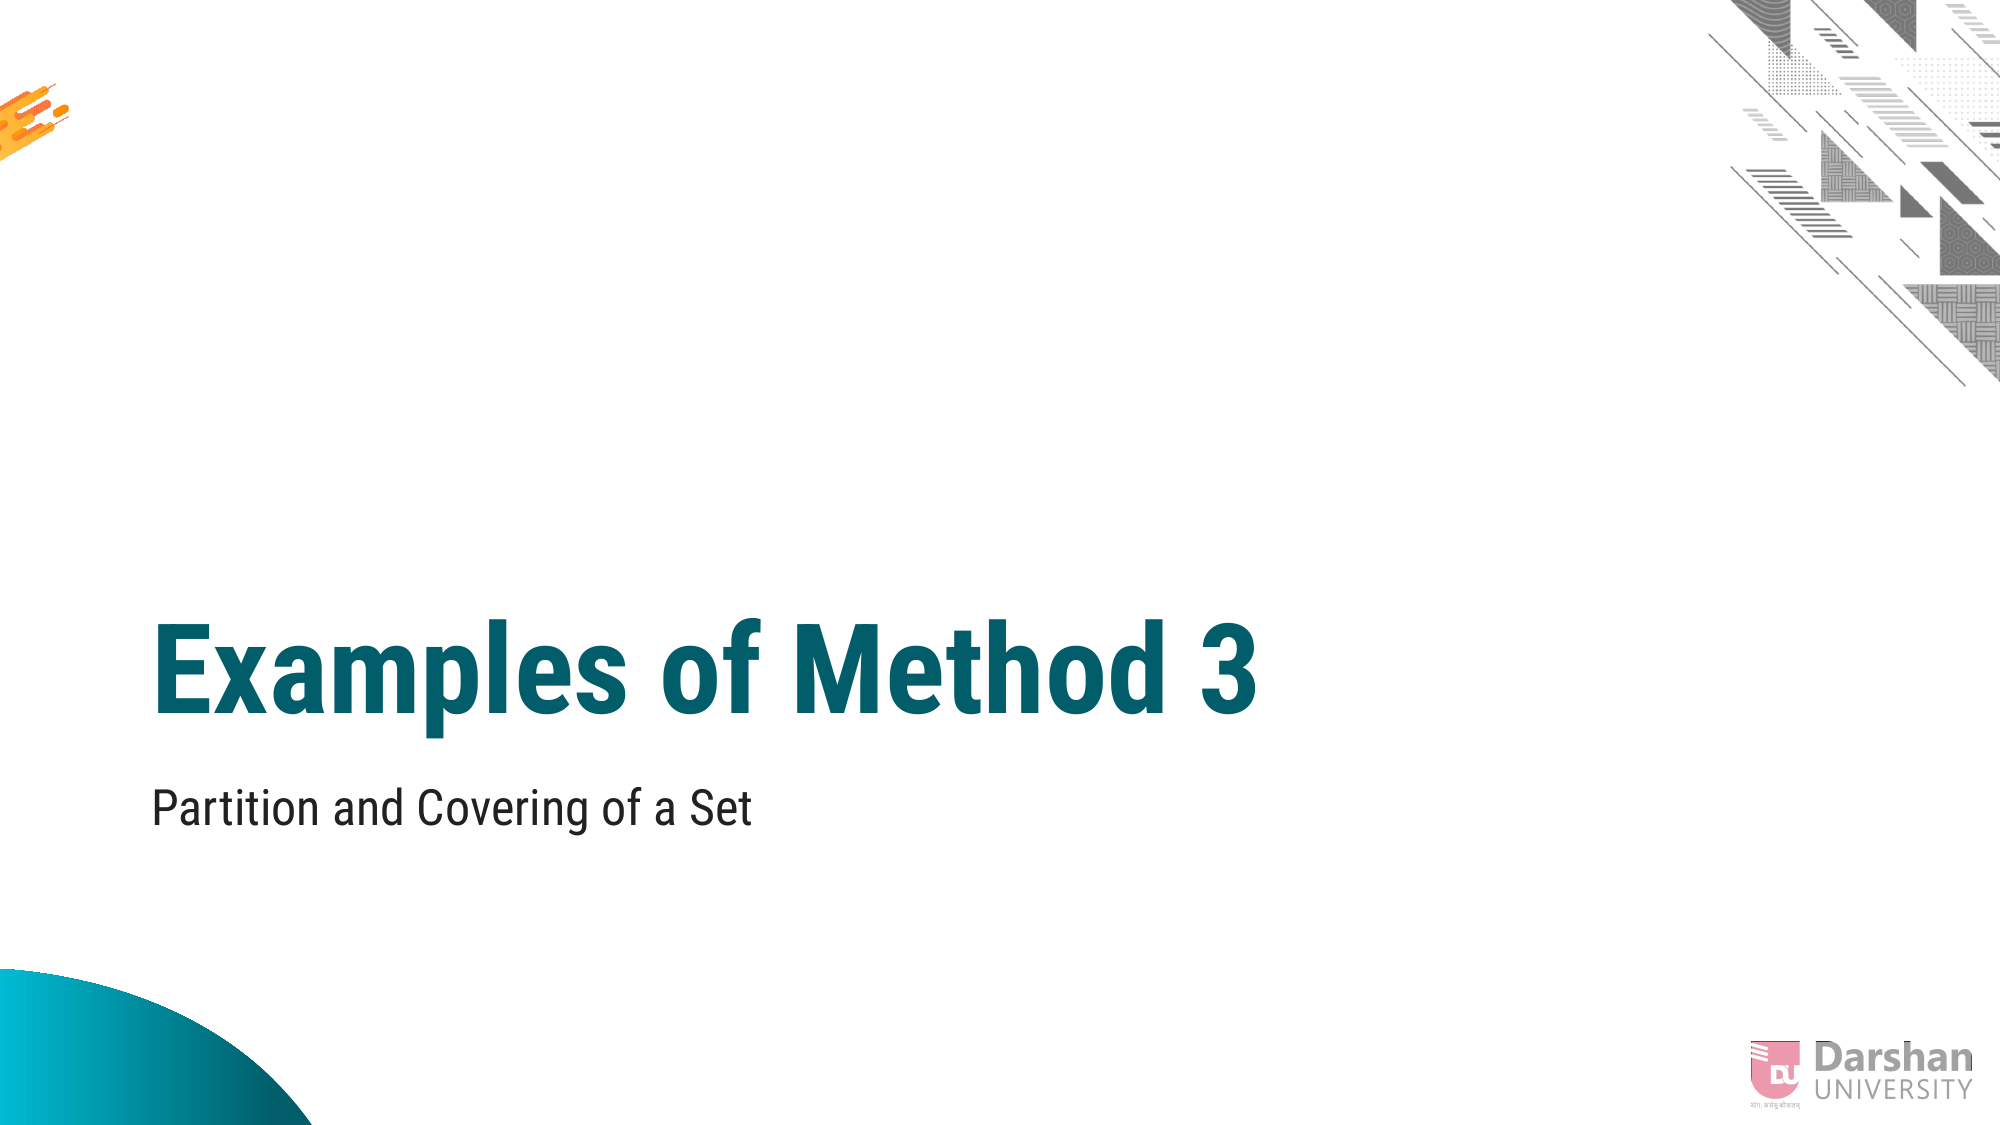

# Examples of Method 3
Partition and Covering of a Set